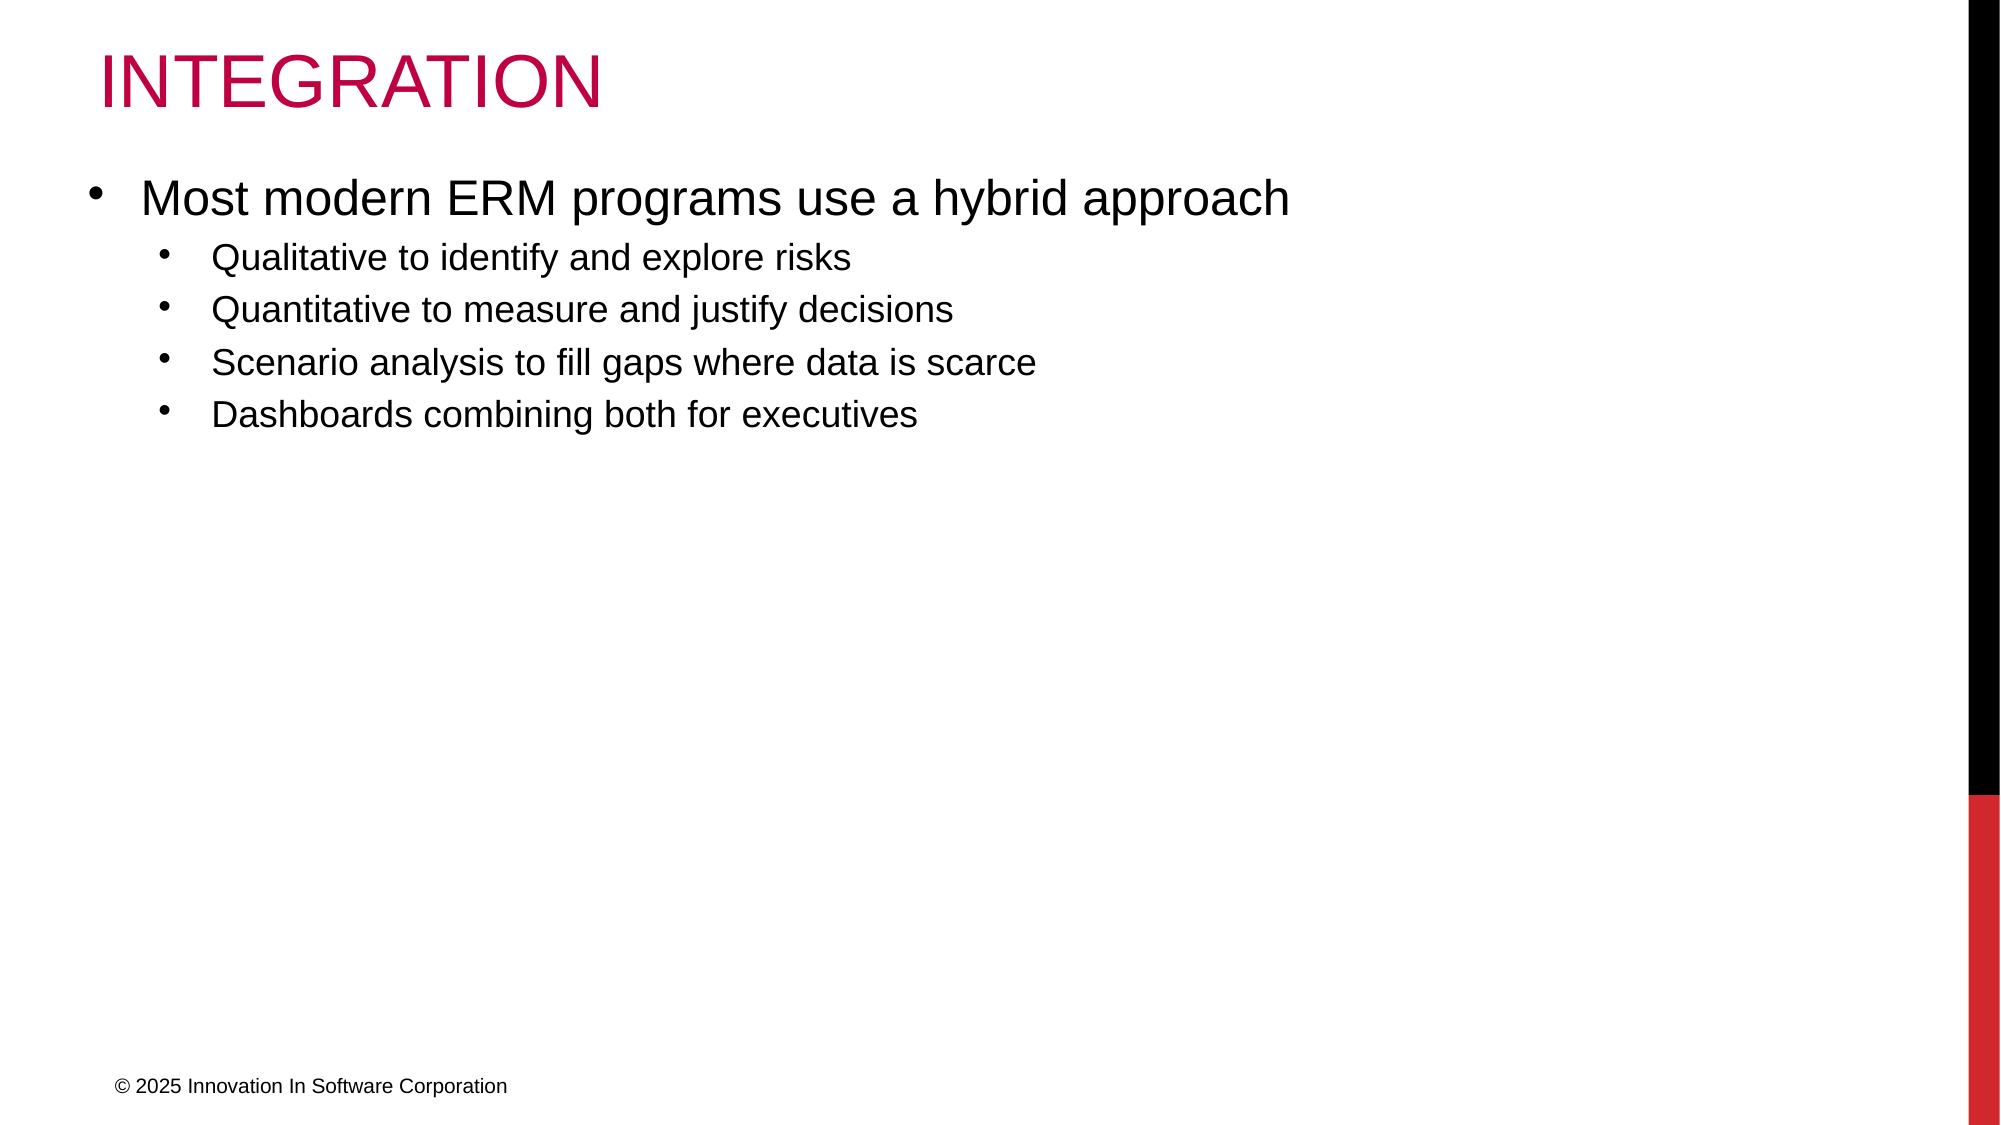

# Integration
Most modern ERM programs use a hybrid approach
Qualitative to identify and explore risks
Quantitative to measure and justify decisions
Scenario analysis to fill gaps where data is scarce
Dashboards combining both for executives
© 2025 Innovation In Software Corporation